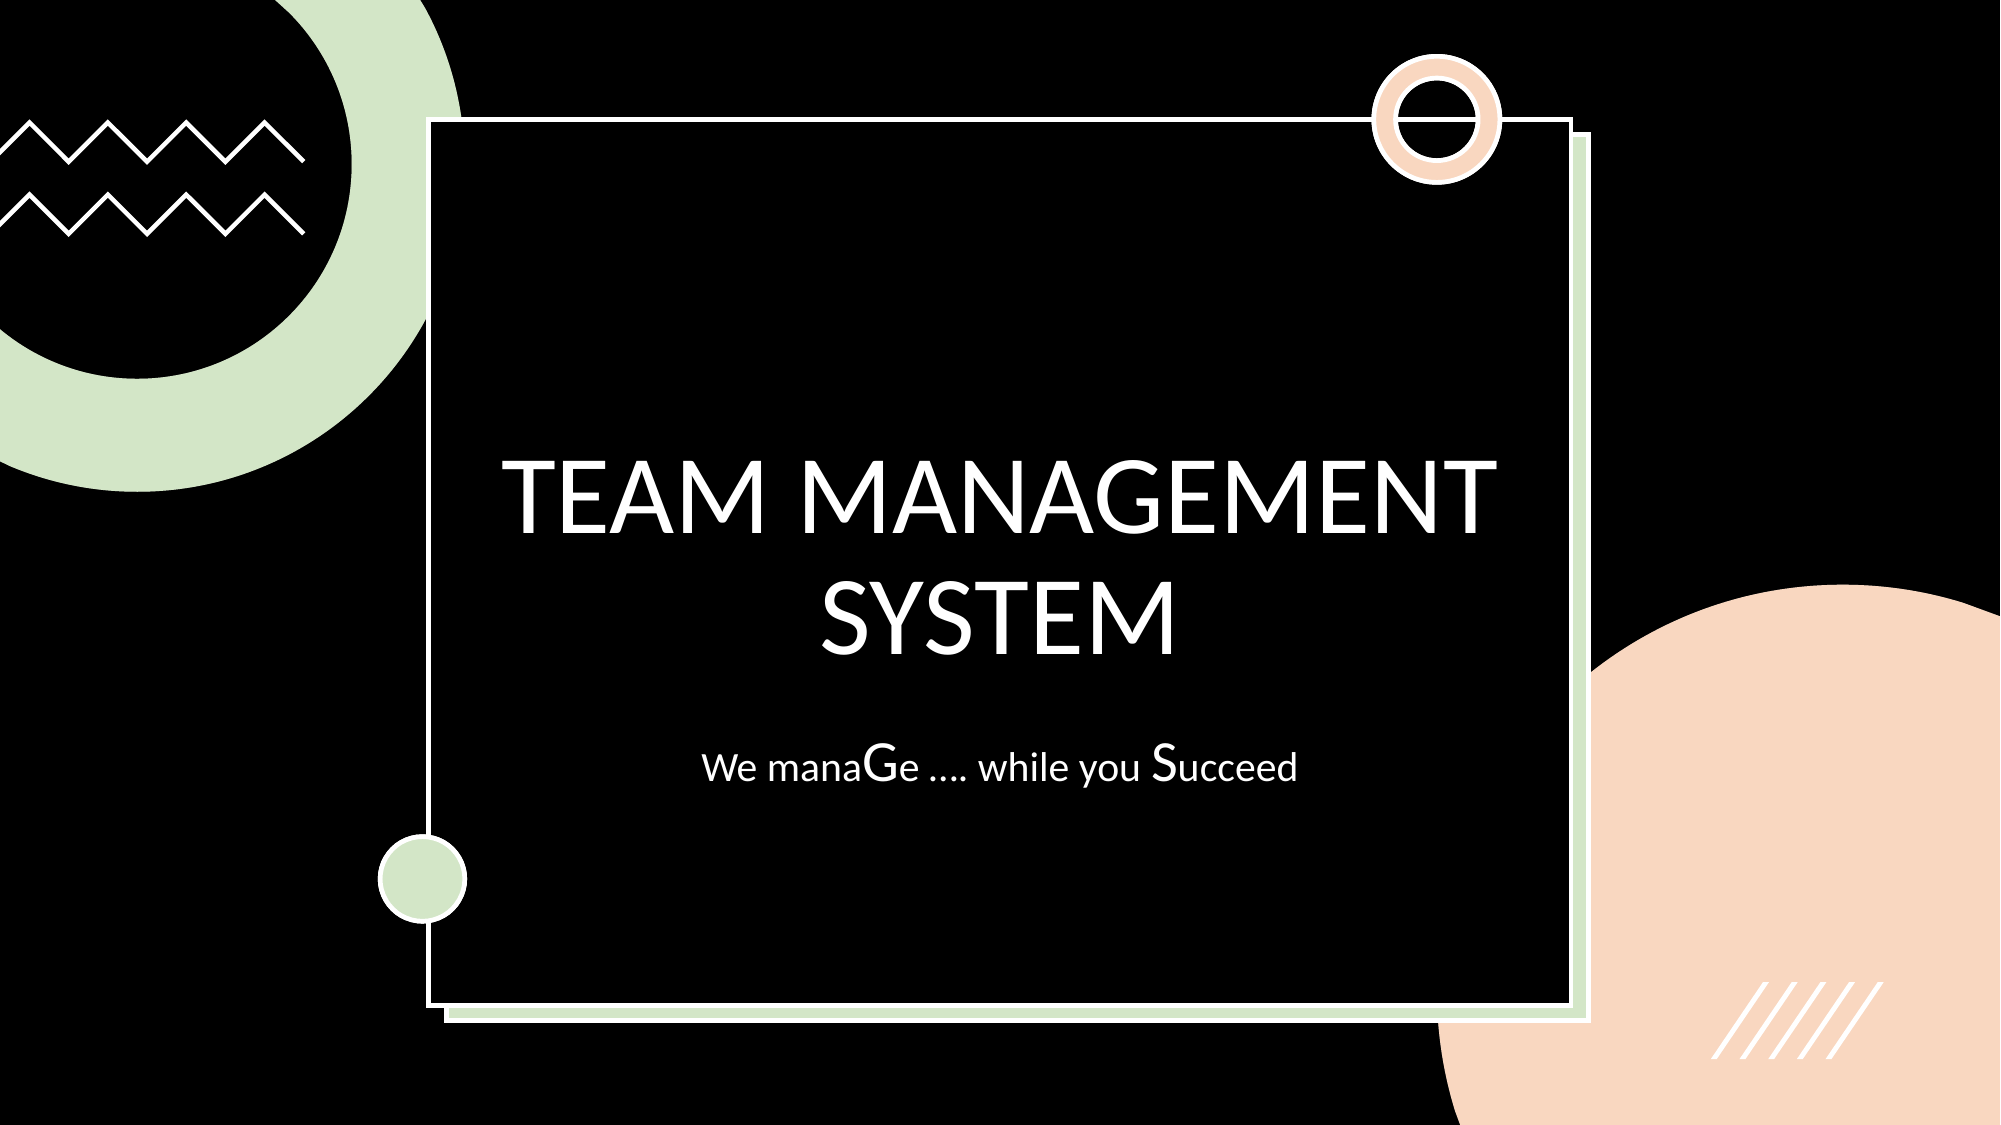

# TEAM MANAGEMENT SYSTEM

We manaGe …. while you Succeed